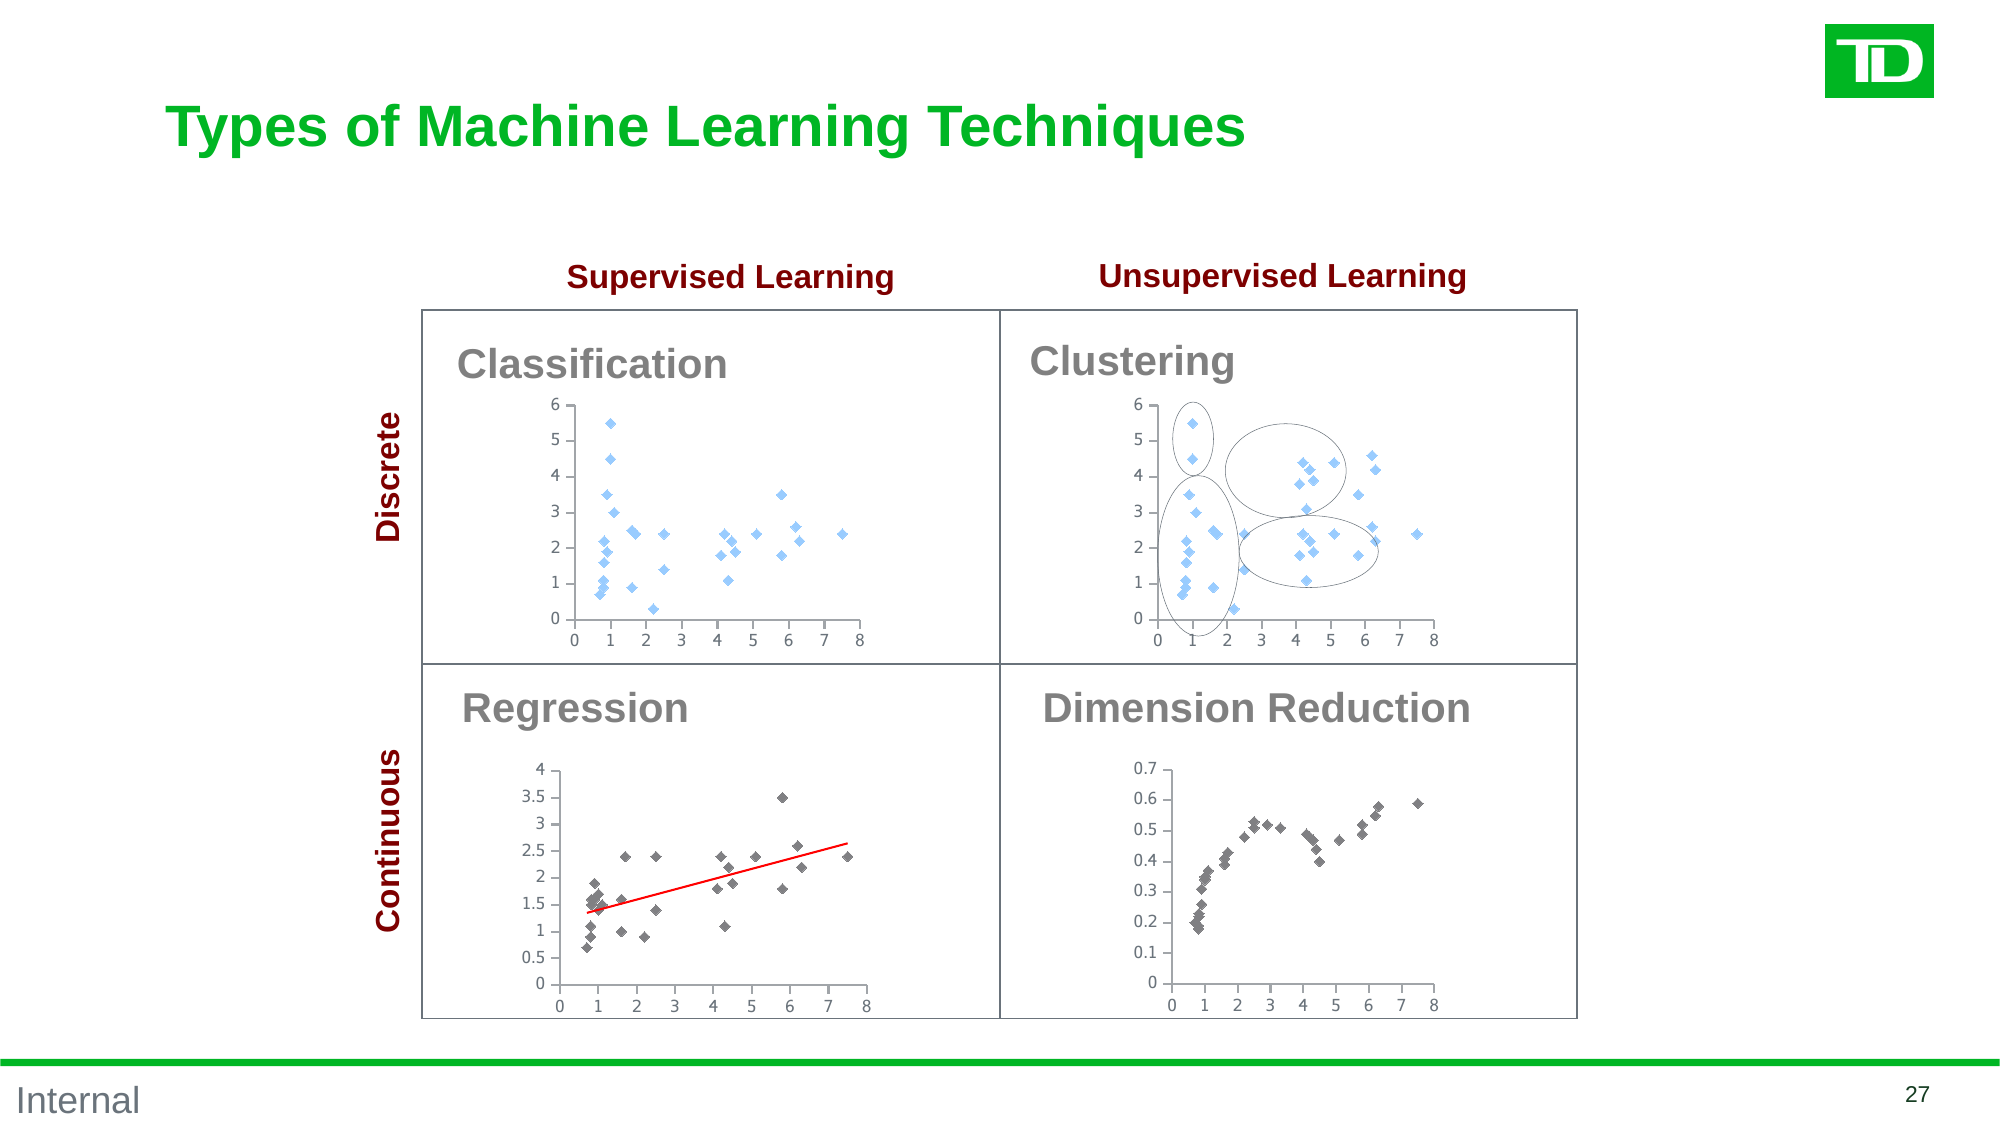

# Types of Machine Learning Techniques
Unsupervised Learning
Supervised Learning
|  |  |
| --- | --- |
|  |  |
Clustering
Classification

### Chart

| Category | Y-Values |
|---|---|

### Chart

| Category | Y-Values |
|---|---|

Discrete

Regression
Dimension Reduction

### Chart

| Category | Y-Values |
|---|---|

### Chart

| Category | Y-Values |
|---|---|
Continuous
27